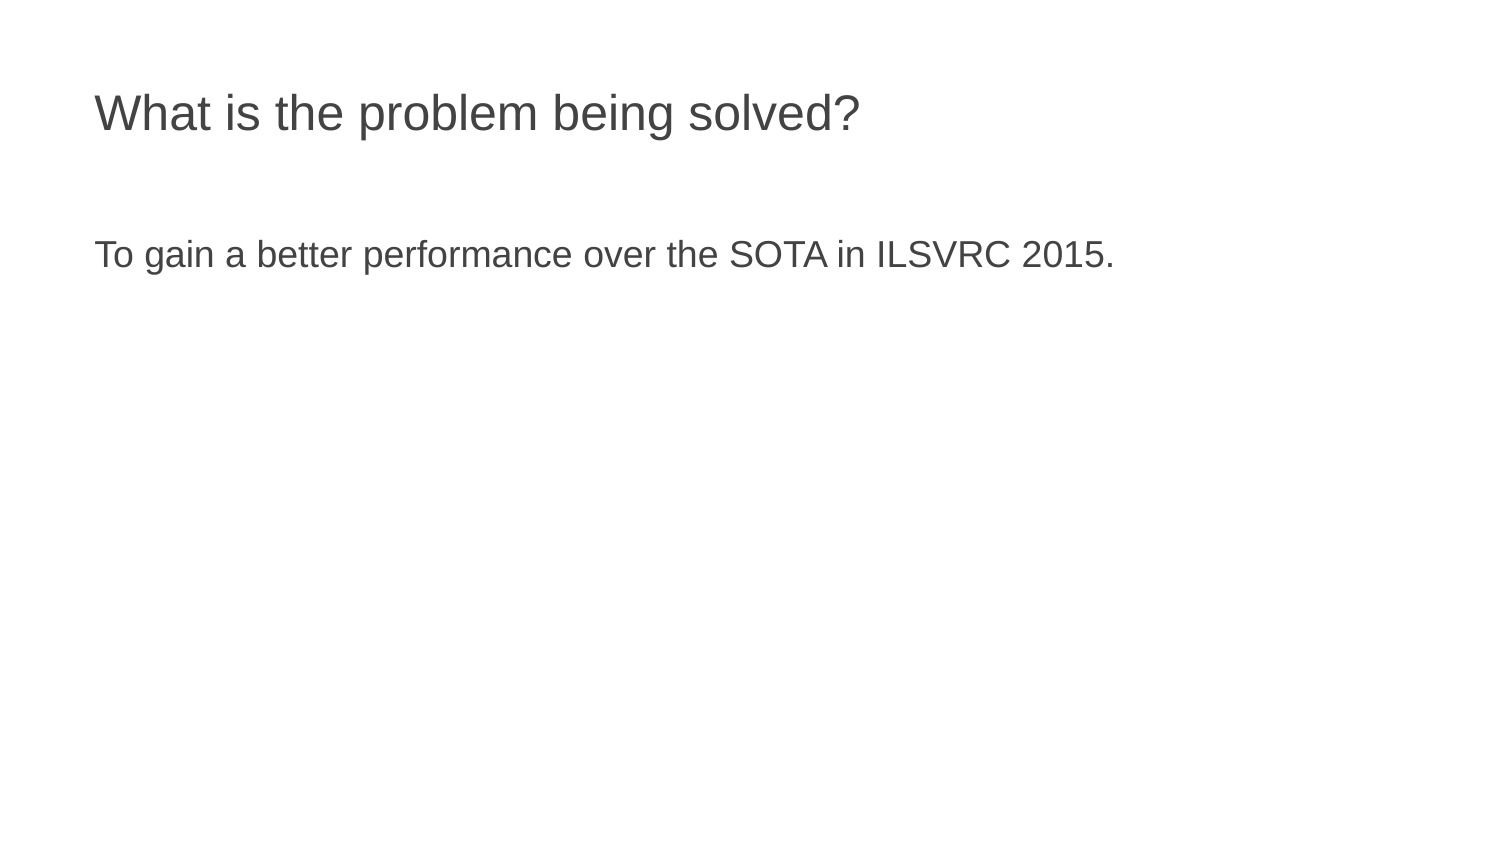

What is the problem being solved?
To gain a better performance over the SOTA in ILSVRC 2015.